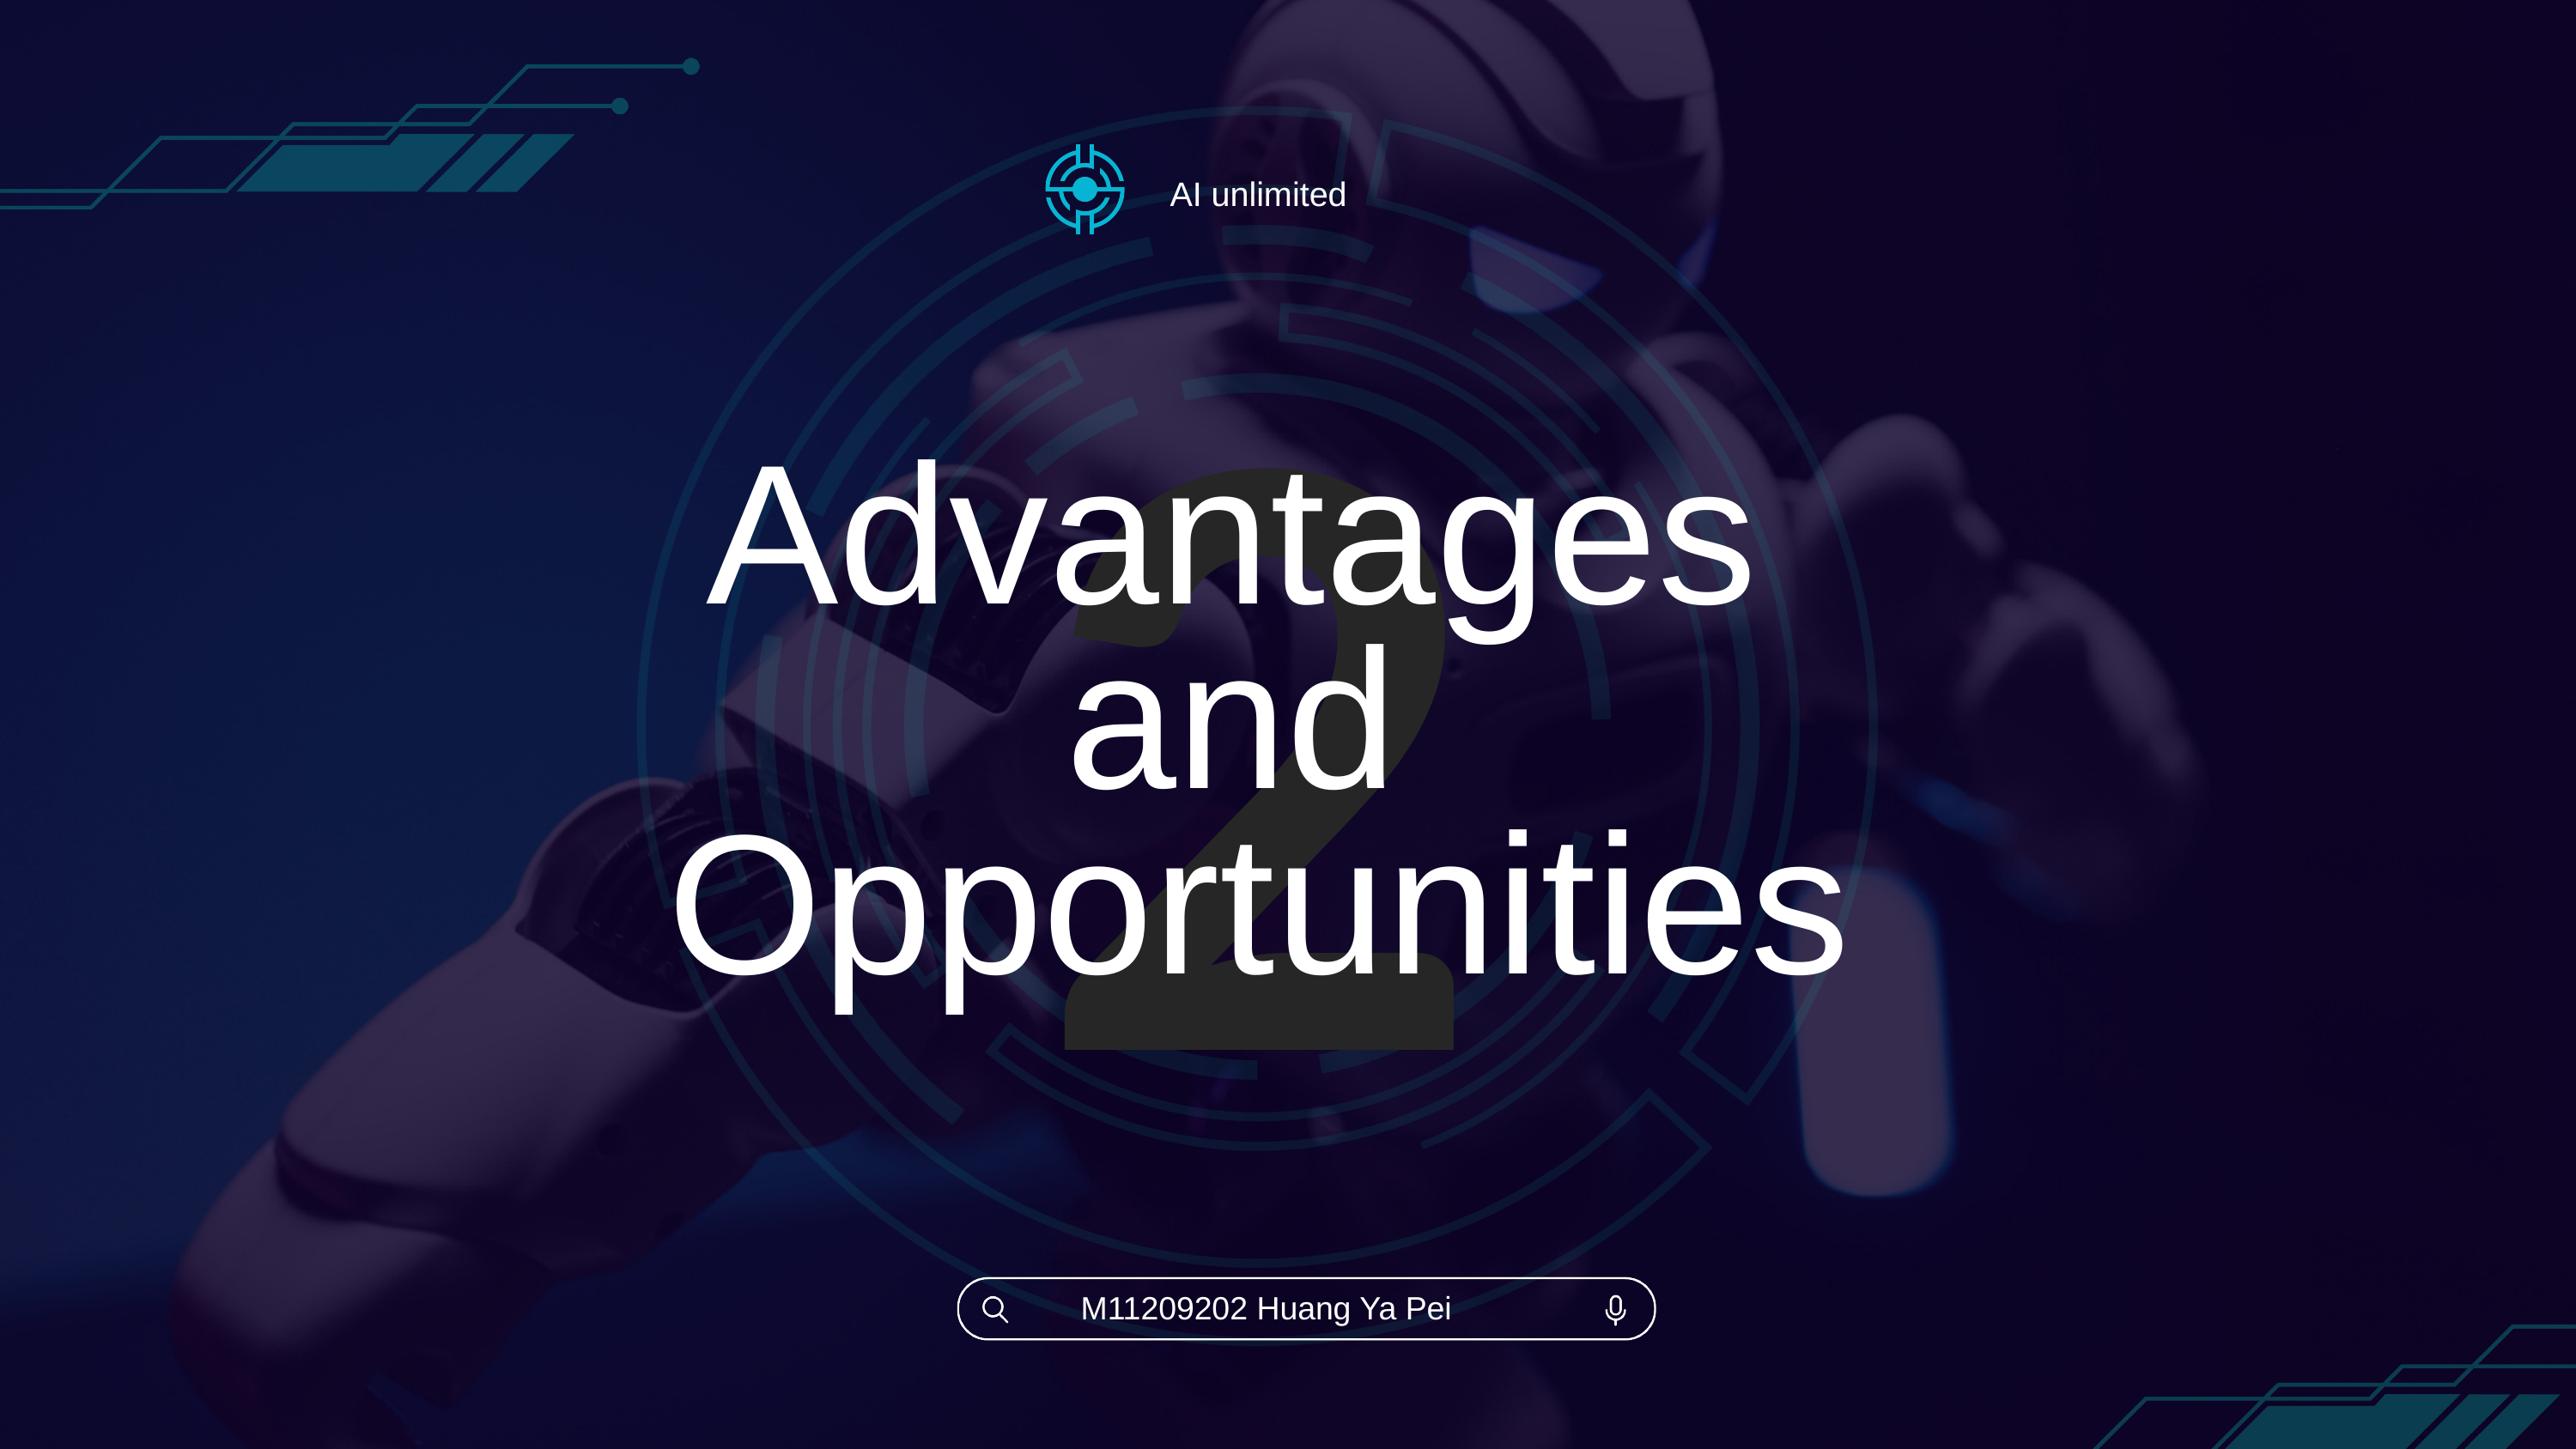

2
AI unlimited
Advantages
and
Opportunities

M11209202 Huang Ya Pei